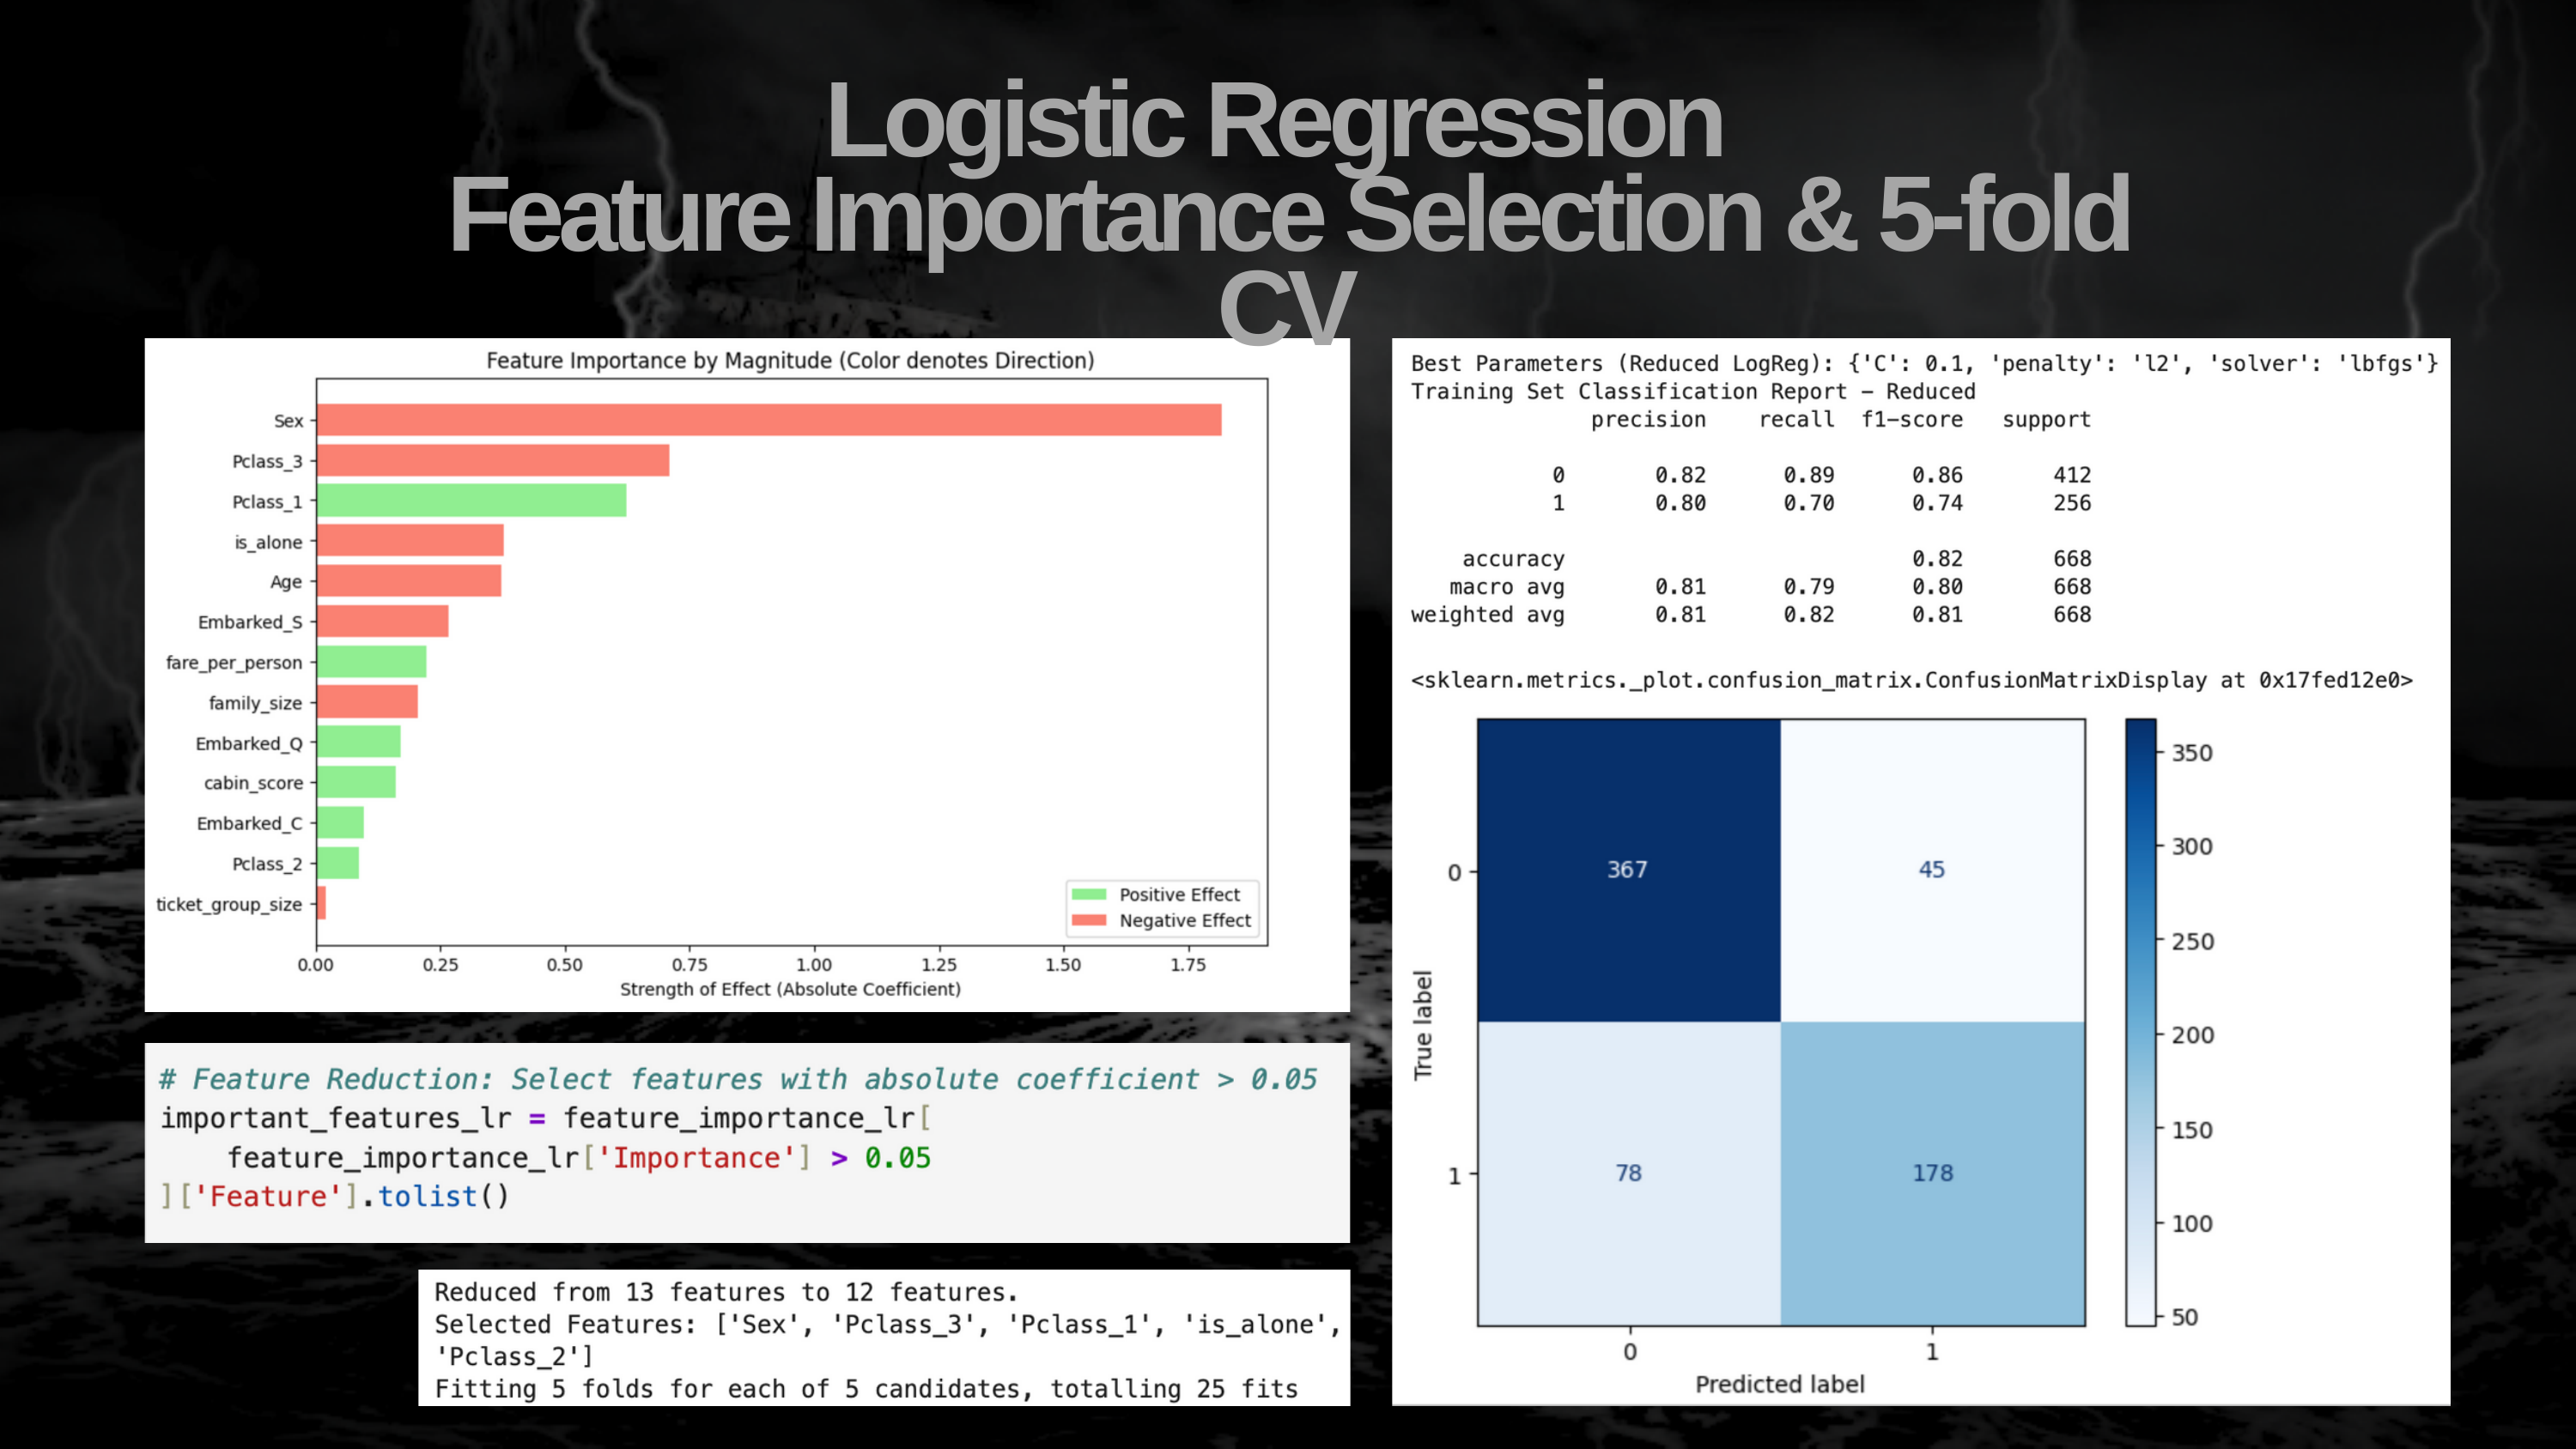

Logistic Regression
Feature Importance Selection & 5-fold CV